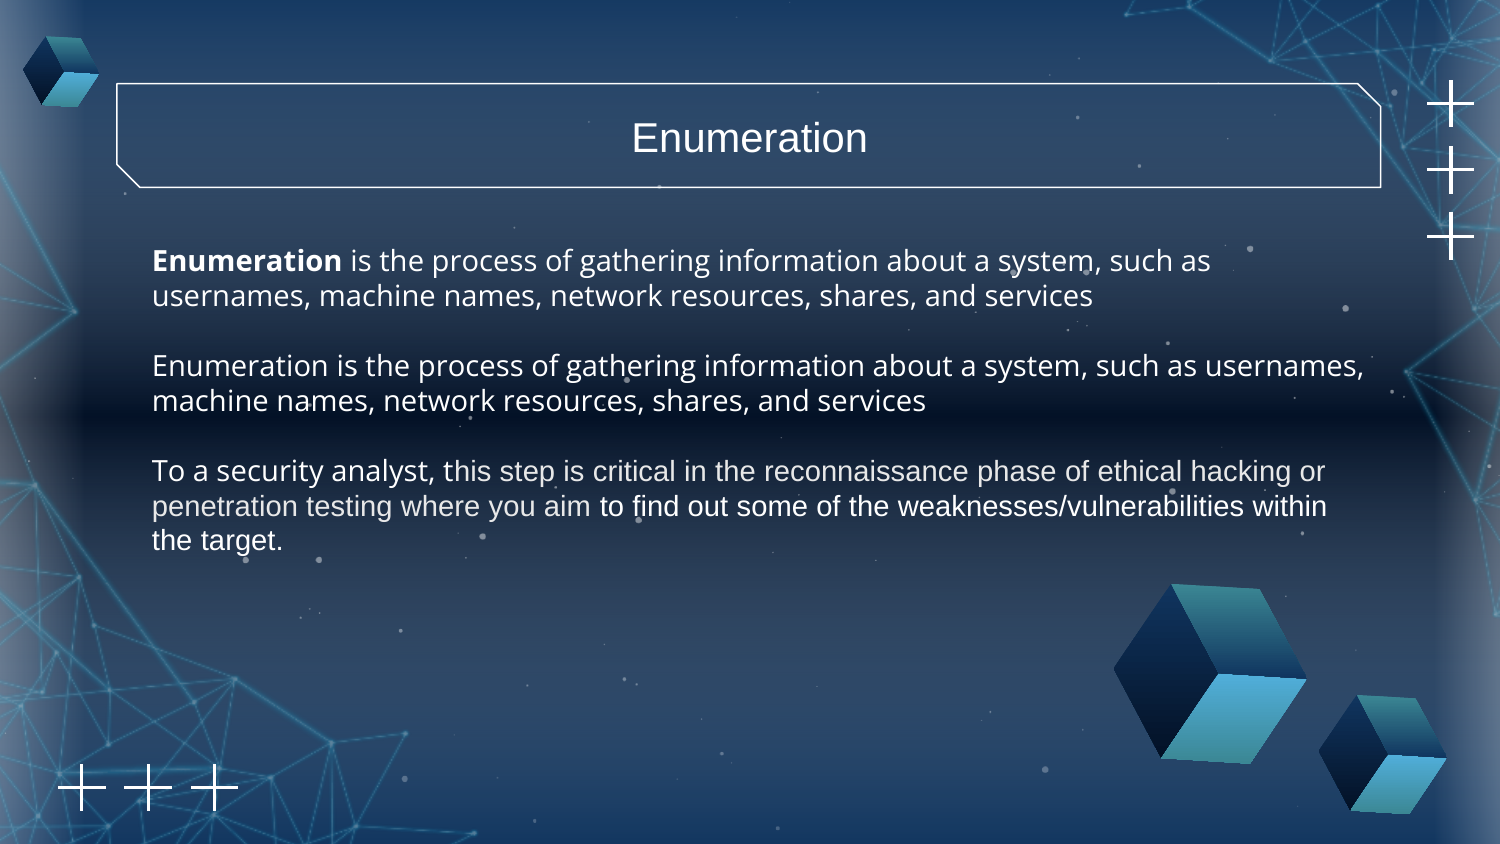

Enumeration
Enumeration is the process of gathering information about a system, such as usernames, machine names, network resources, shares, and services

Enumeration is the process of gathering information about a system, such as usernames, machine names, network resources, shares, and services

To a security analyst, this step is critical in the reconnaissance phase of ethical hacking or penetration testing where you aim to find out some of the weaknesses/vulnerabilities within the target.